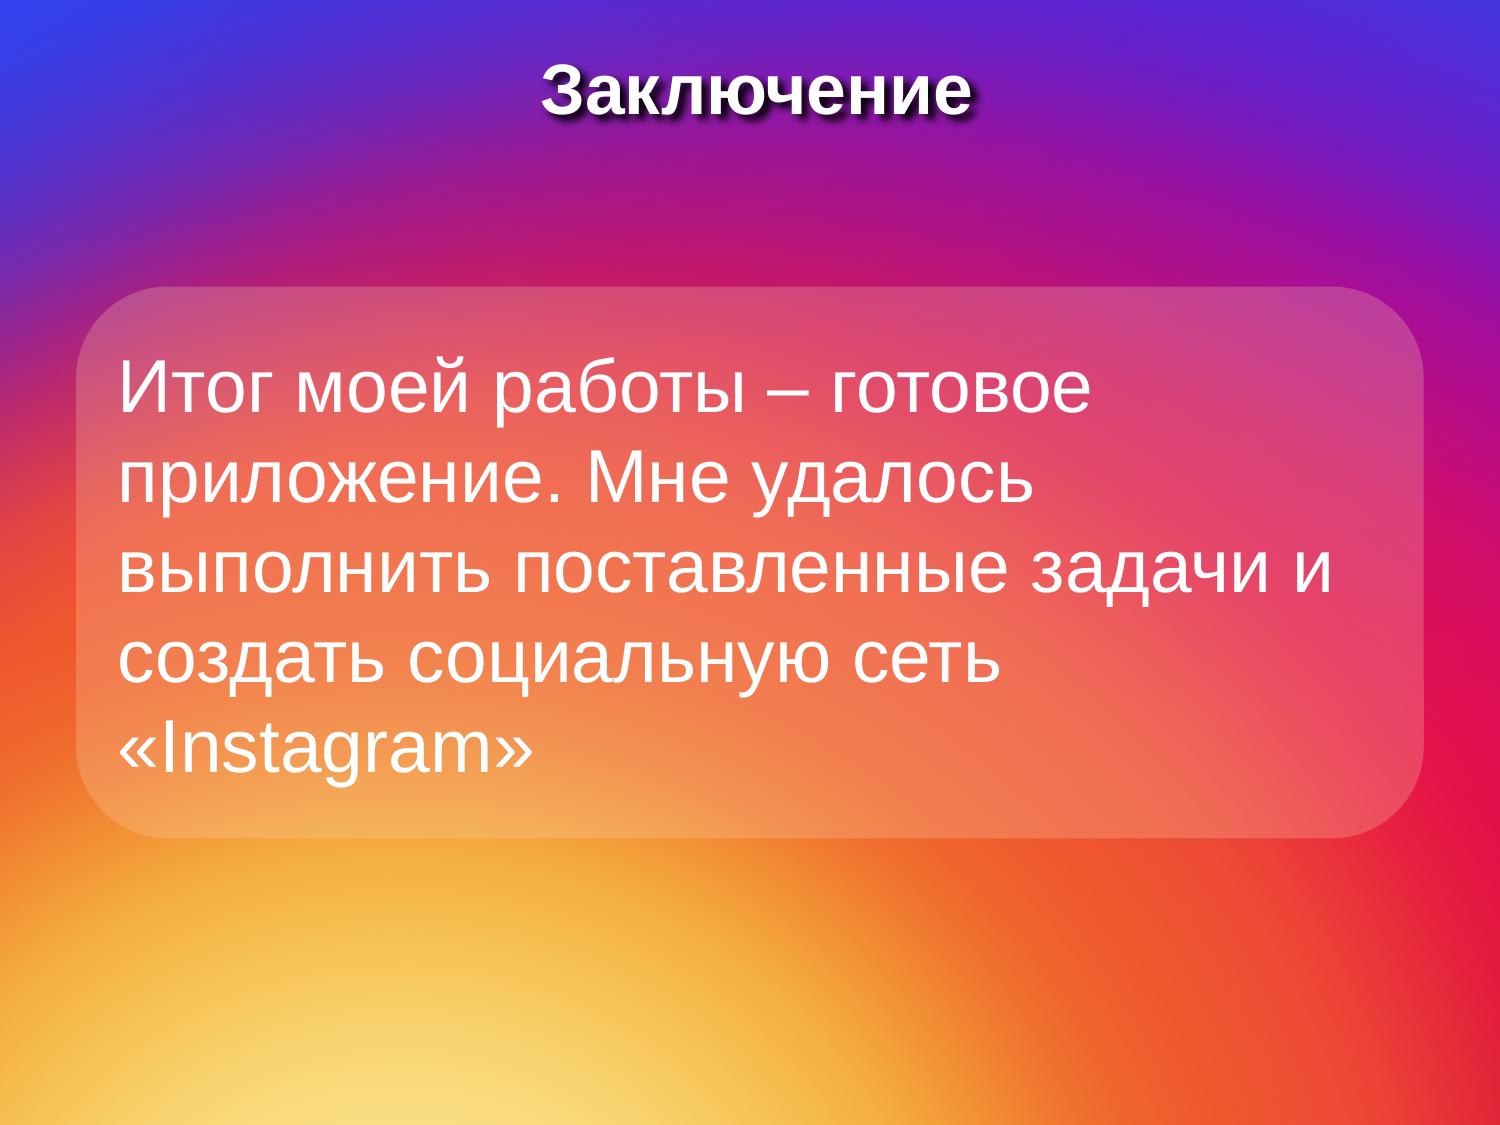

# Заключение
Итог моей работы – готовое приложение. Мне удалось выполнить поставленные задачи и создать социальную сеть «Instagram»